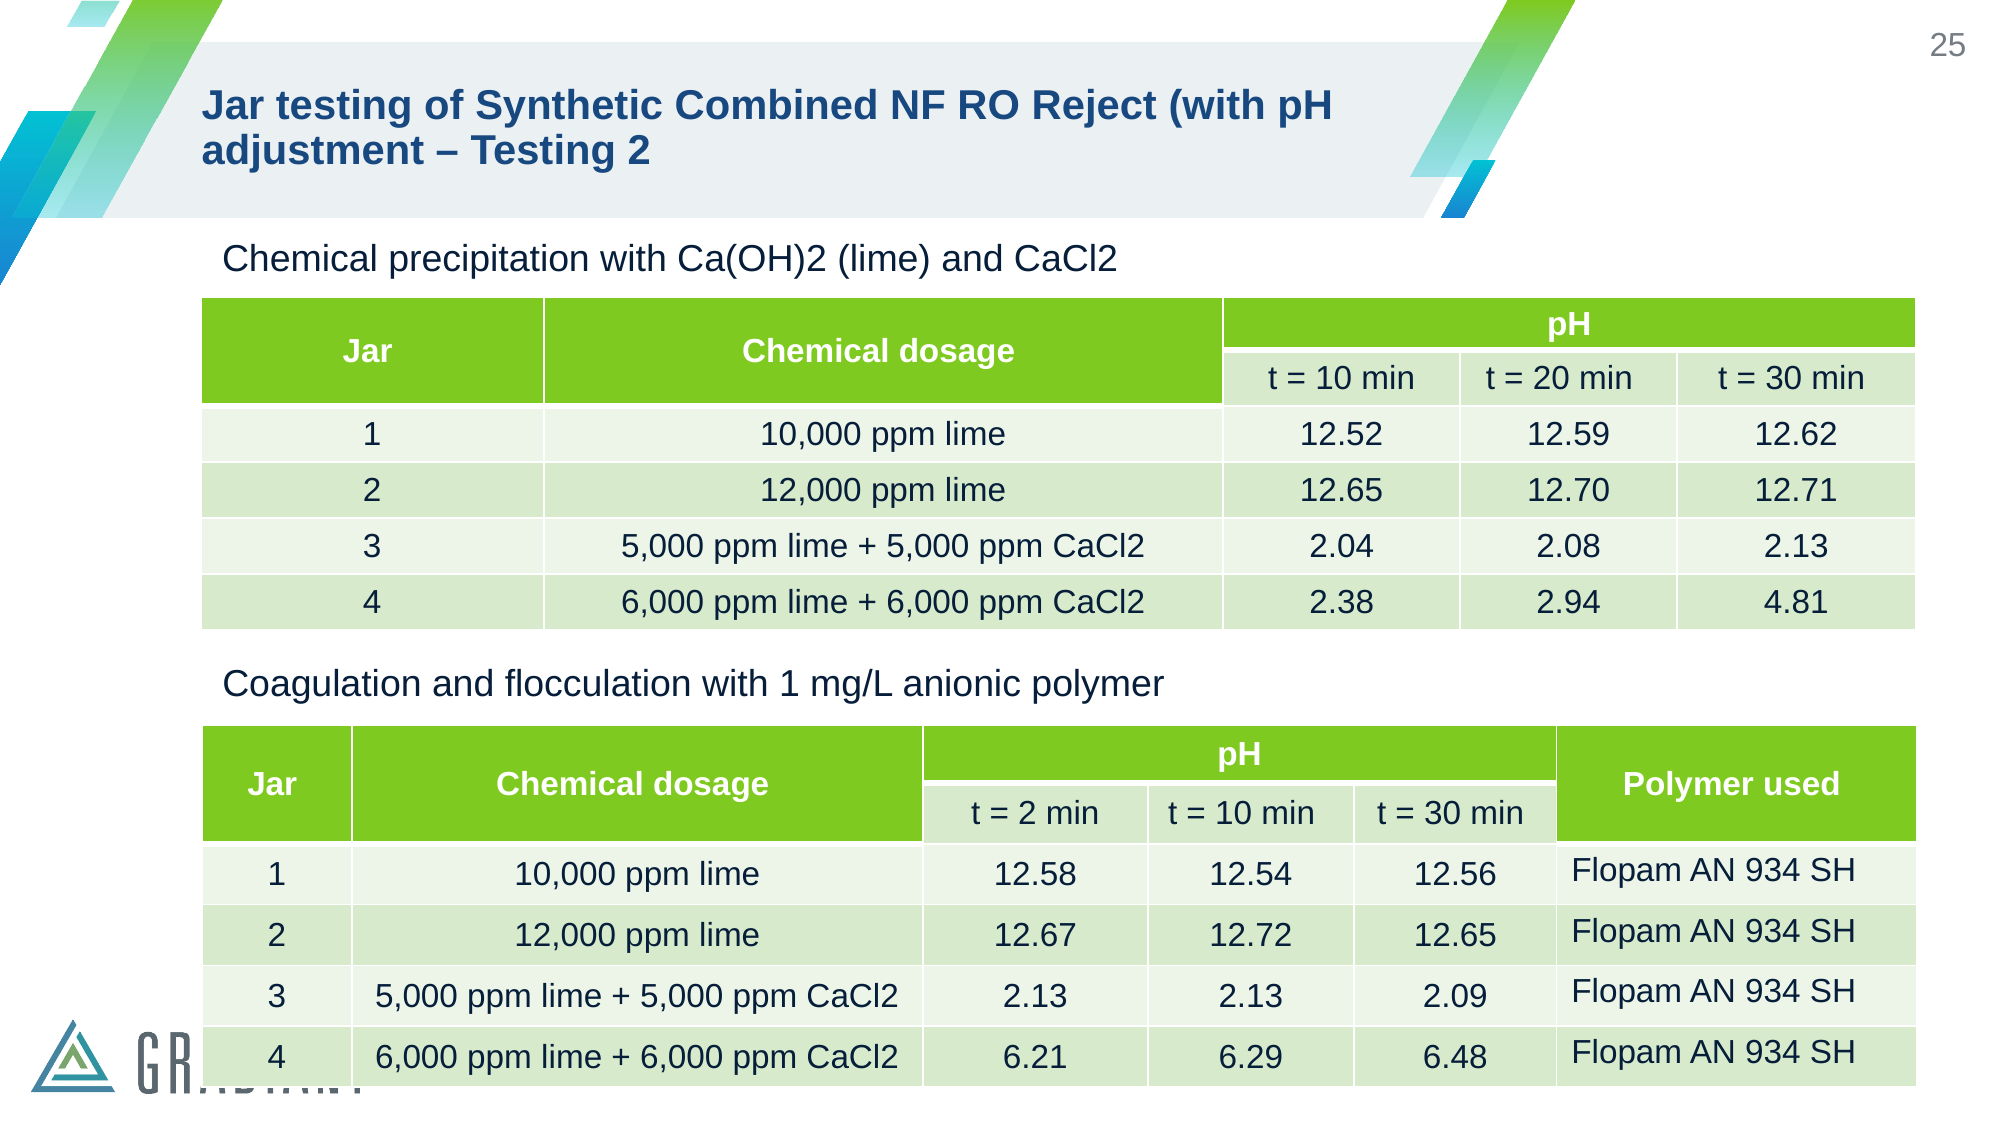

25
# Jar testing of Synthetic Combined NF RO Reject (with pH adjustment – Testing 2
Chemical precipitation with Ca(OH)2 (lime) and CaCl2
| Jar | Chemical dosage | pH |  |  |
| --- | --- | --- | --- | --- |
|  |  | t = 10 min | t = 20 min | t = 30 min |
| 1 | 10,000 ppm lime | 12.52 | 12.59 | 12.62 |
| 2 | 12,000 ppm lime | 12.65 | 12.70 | 12.71 |
| 3 | 5,000 ppm lime + 5,000 ppm CaCl2 | 2.04 | 2.08 | 2.13 |
| 4 | 6,000 ppm lime + 6,000 ppm CaCl2 | 2.38 | 2.94 | 4.81 |
Coagulation and flocculation with 1 mg/L anionic polymer
| Jar | Chemical dosage | pH |  |  | Polymer used |
| --- | --- | --- | --- | --- | --- |
|  |  | t = 2 min | t = 10 min | t = 30 min |  |
| 1 | 10,000 ppm lime | 12.58 | 12.54 | 12.56 | Flopam AN 934 SH |
| 2 | 12,000 ppm lime | 12.67 | 12.72 | 12.65 | Flopam AN 934 SH |
| 3 | 5,000 ppm lime + 5,000 ppm CaCl2 | 2.13 | 2.13 | 2.09 | Flopam AN 934 SH |
| 4 | 6,000 ppm lime + 6,000 ppm CaCl2 | 6.21 | 6.29 | 6.48 | Flopam AN 934 SH |